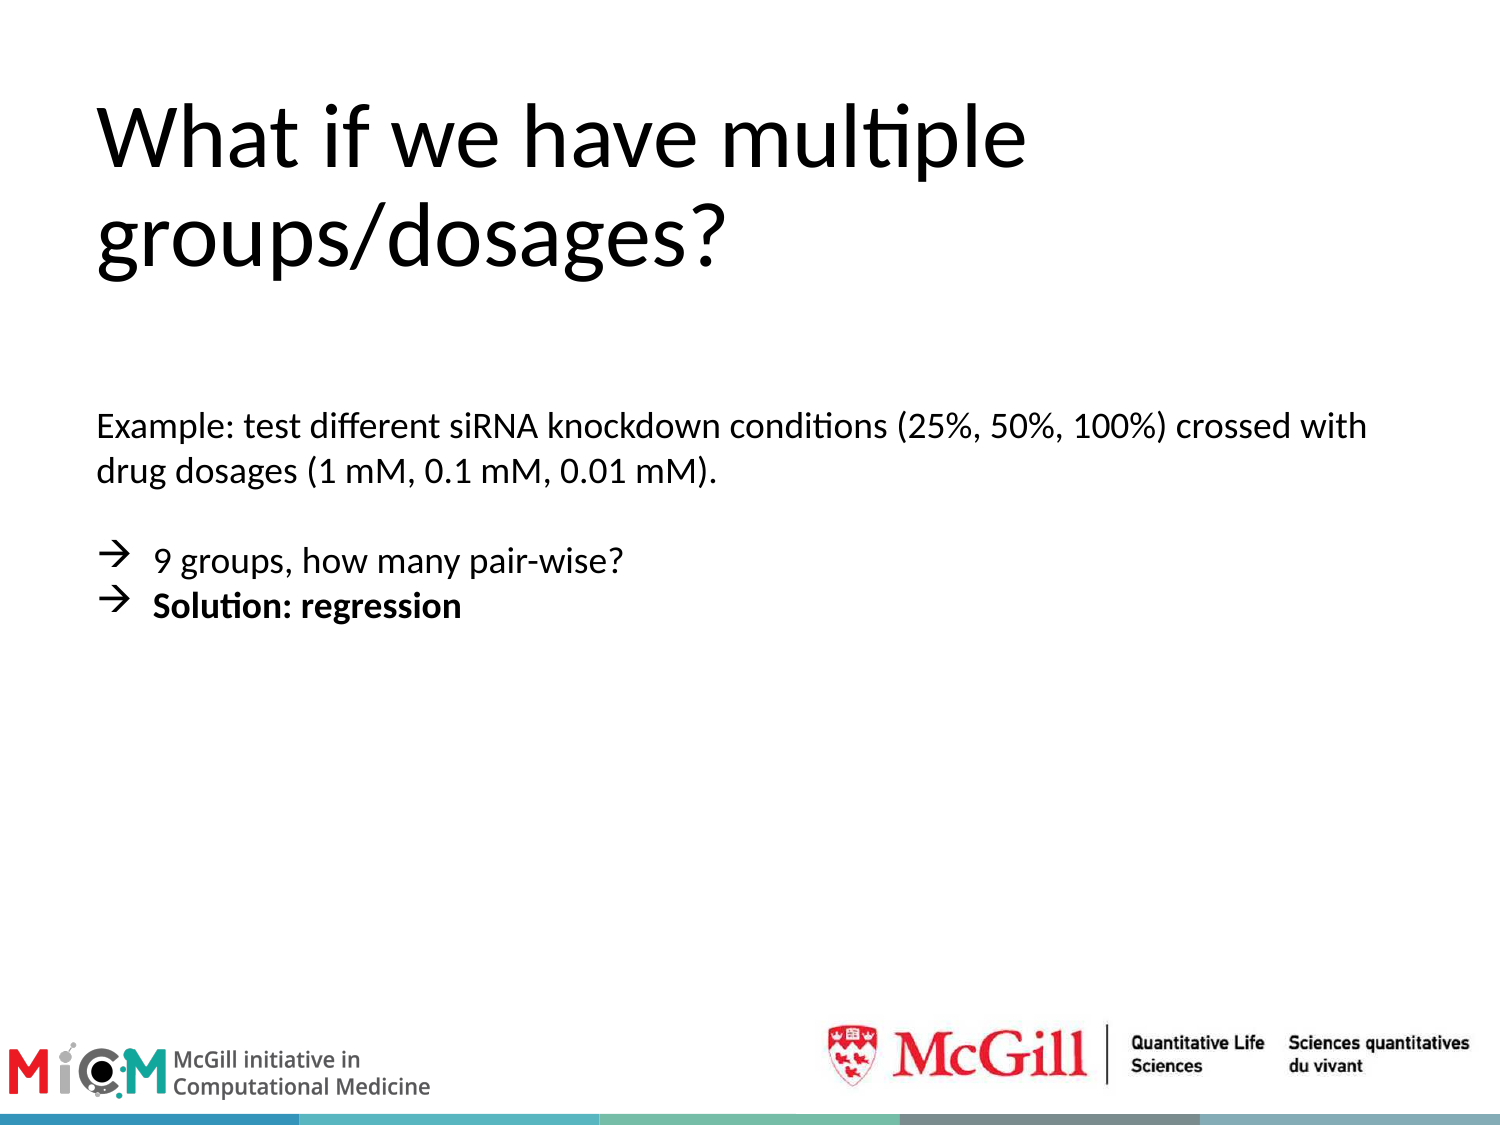

# What if we have multiple groups/dosages?
Example: test different siRNA knockdown conditions (25%, 50%, 100%) crossed with drug dosages (1 mM, 0.1 mM, 0.01 mM).

9 groups, how many pair-wise?
Solution: regression